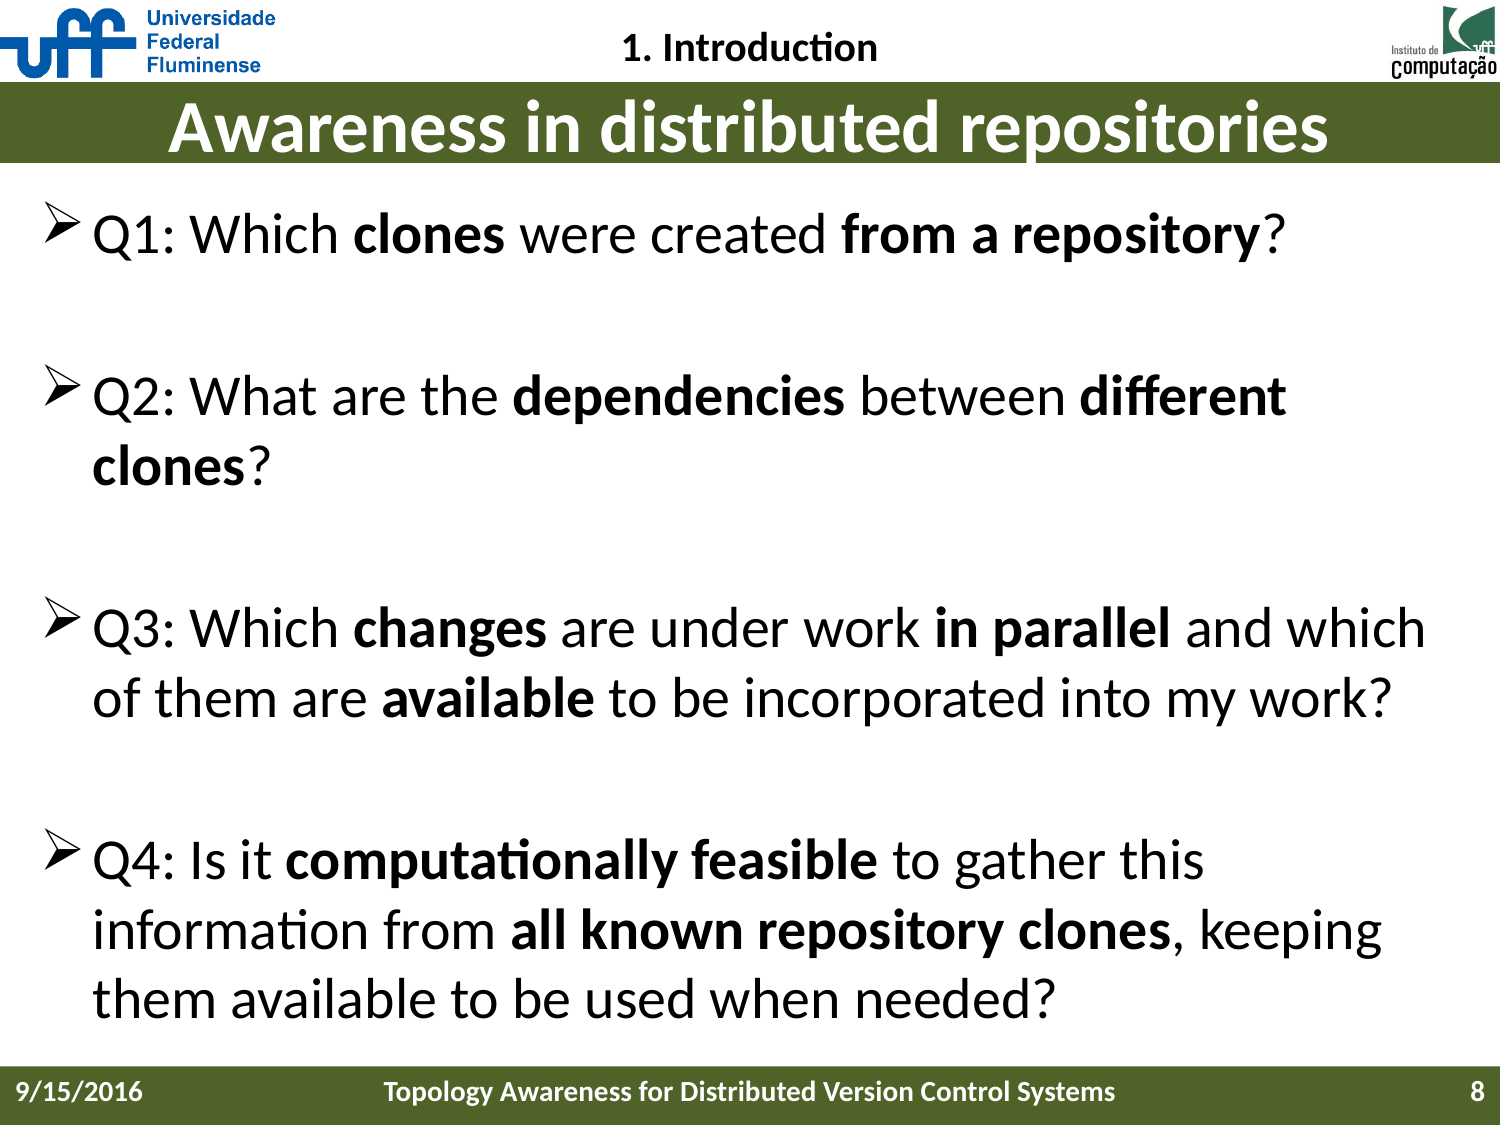

1. Introduction
# Awareness in distributed repositories
Q1: Which clones were created from a repository?

Q2: What are the dependencies between different clones?

Q3: Which changes are under work in parallel and which of them are available to be incorporated into my work?

Q4: Is it computationally feasible to gather this information from all known repository clones, keeping them available to be used when needed?
9/15/2016
Topology Awareness for Distributed Version Control Systems
8